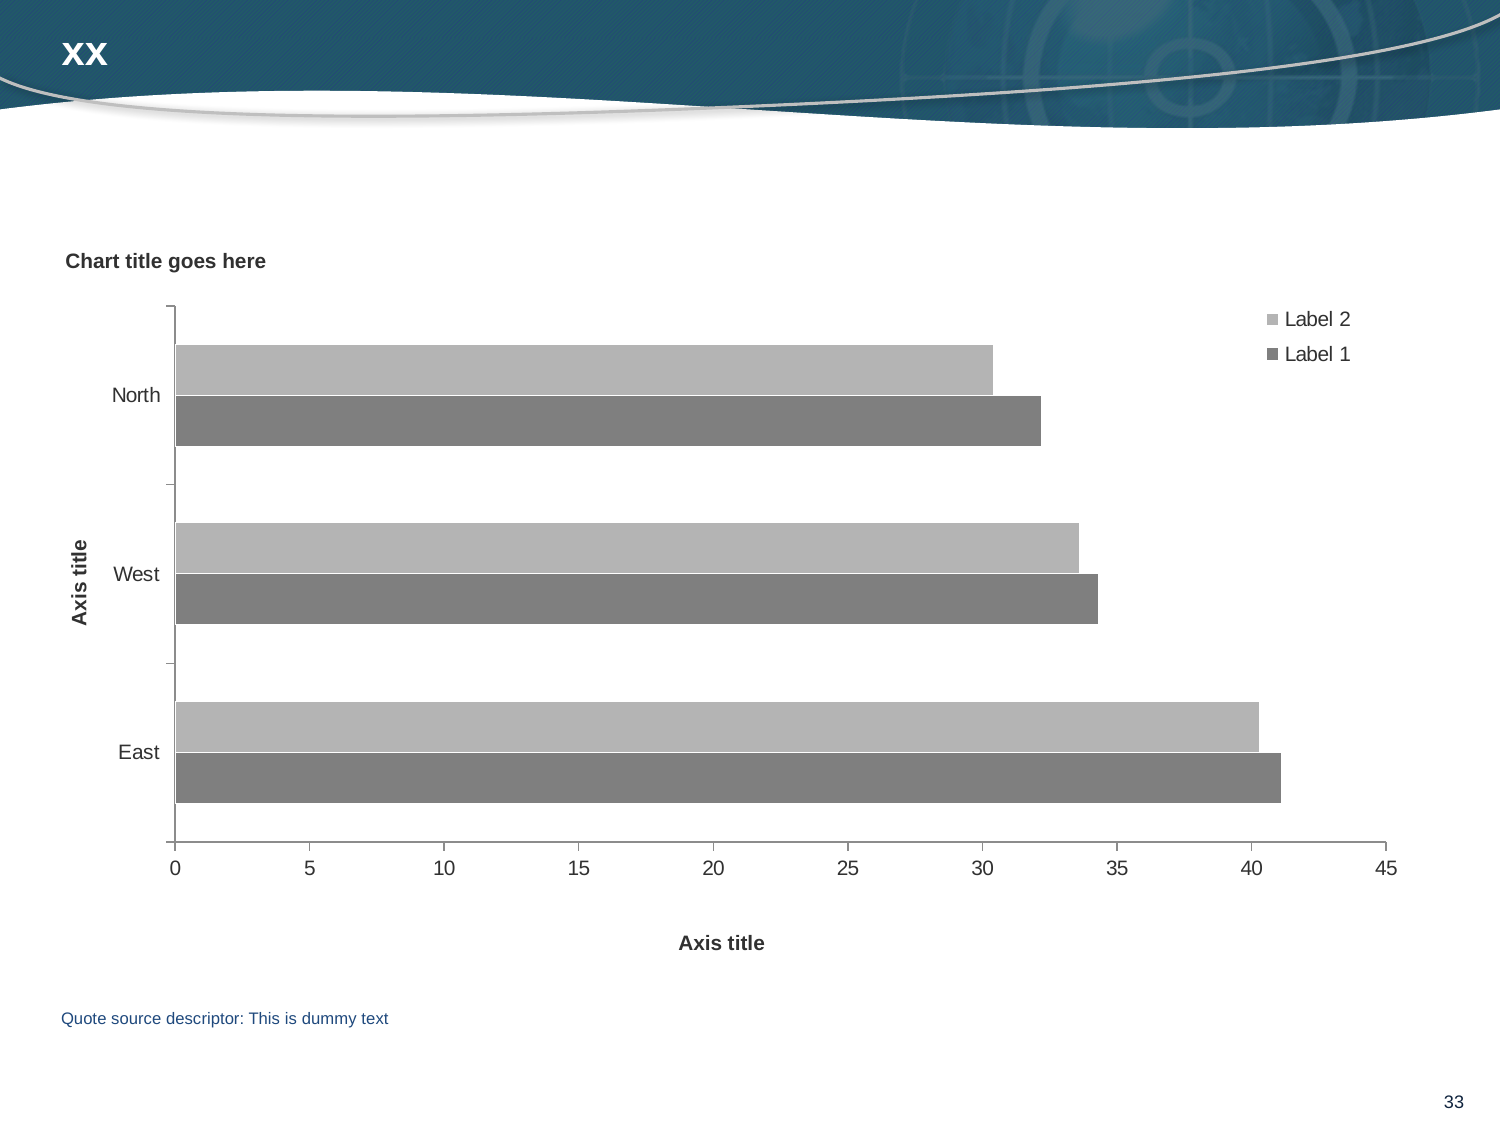

# xx
Chart title goes here

### Chart

| Category | Label 1 | Label 2 |
|---|---|---|
| East | 41.1 | 40.3 |
| West | 34.3 | 33.6 |
| North | 32.2 | 30.4 |
Axis title
Axis title
Quote source descriptor: This is dummy text